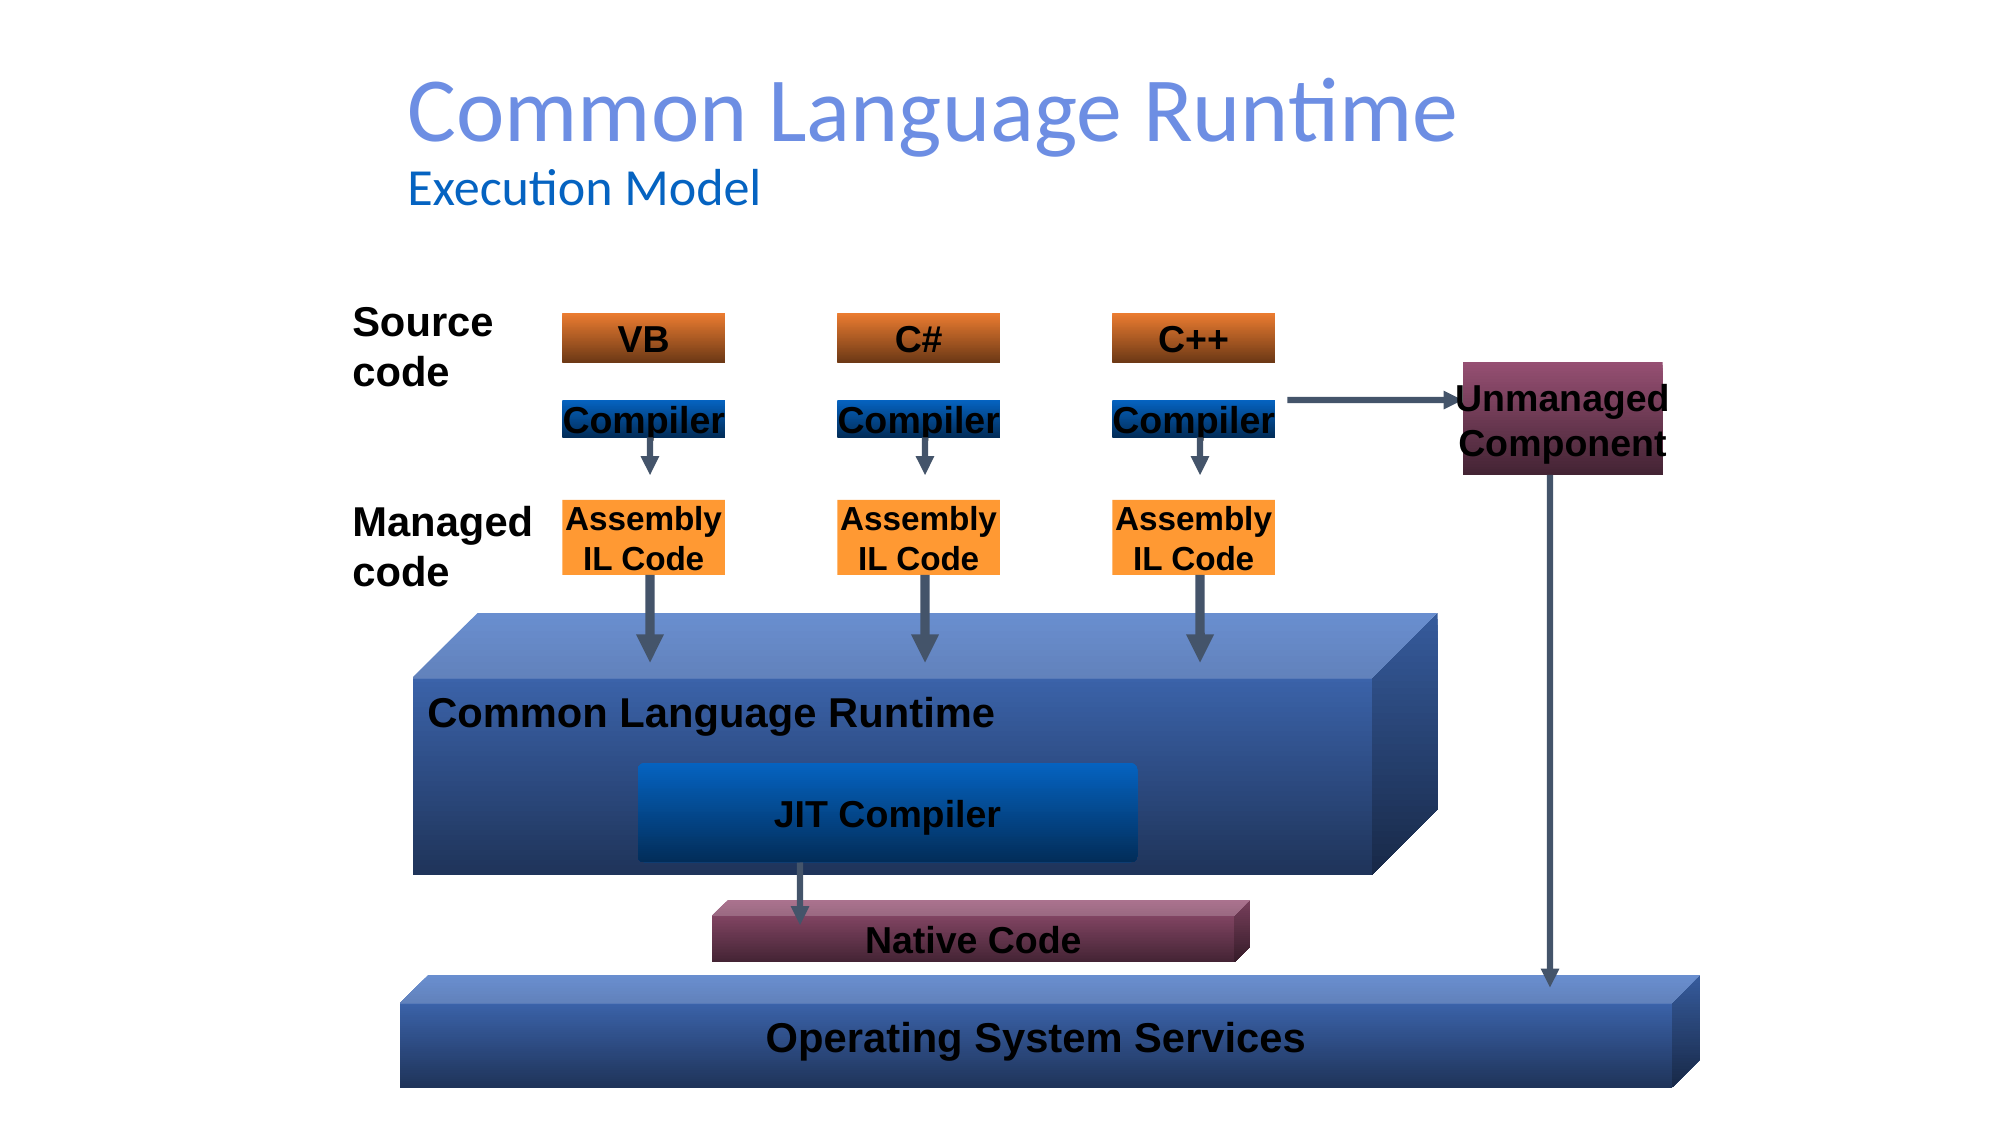

# Common Language Runtime Execution Model
Source code
VB
C#
C++
Unmanaged
Component
Compiler
Compiler
Compiler

Managed
code
Assembly
IL Code
Assembly
IL Code
Assembly
IL Code

Common Language Runtime
JIT Compiler

Native Code

Operating System Services